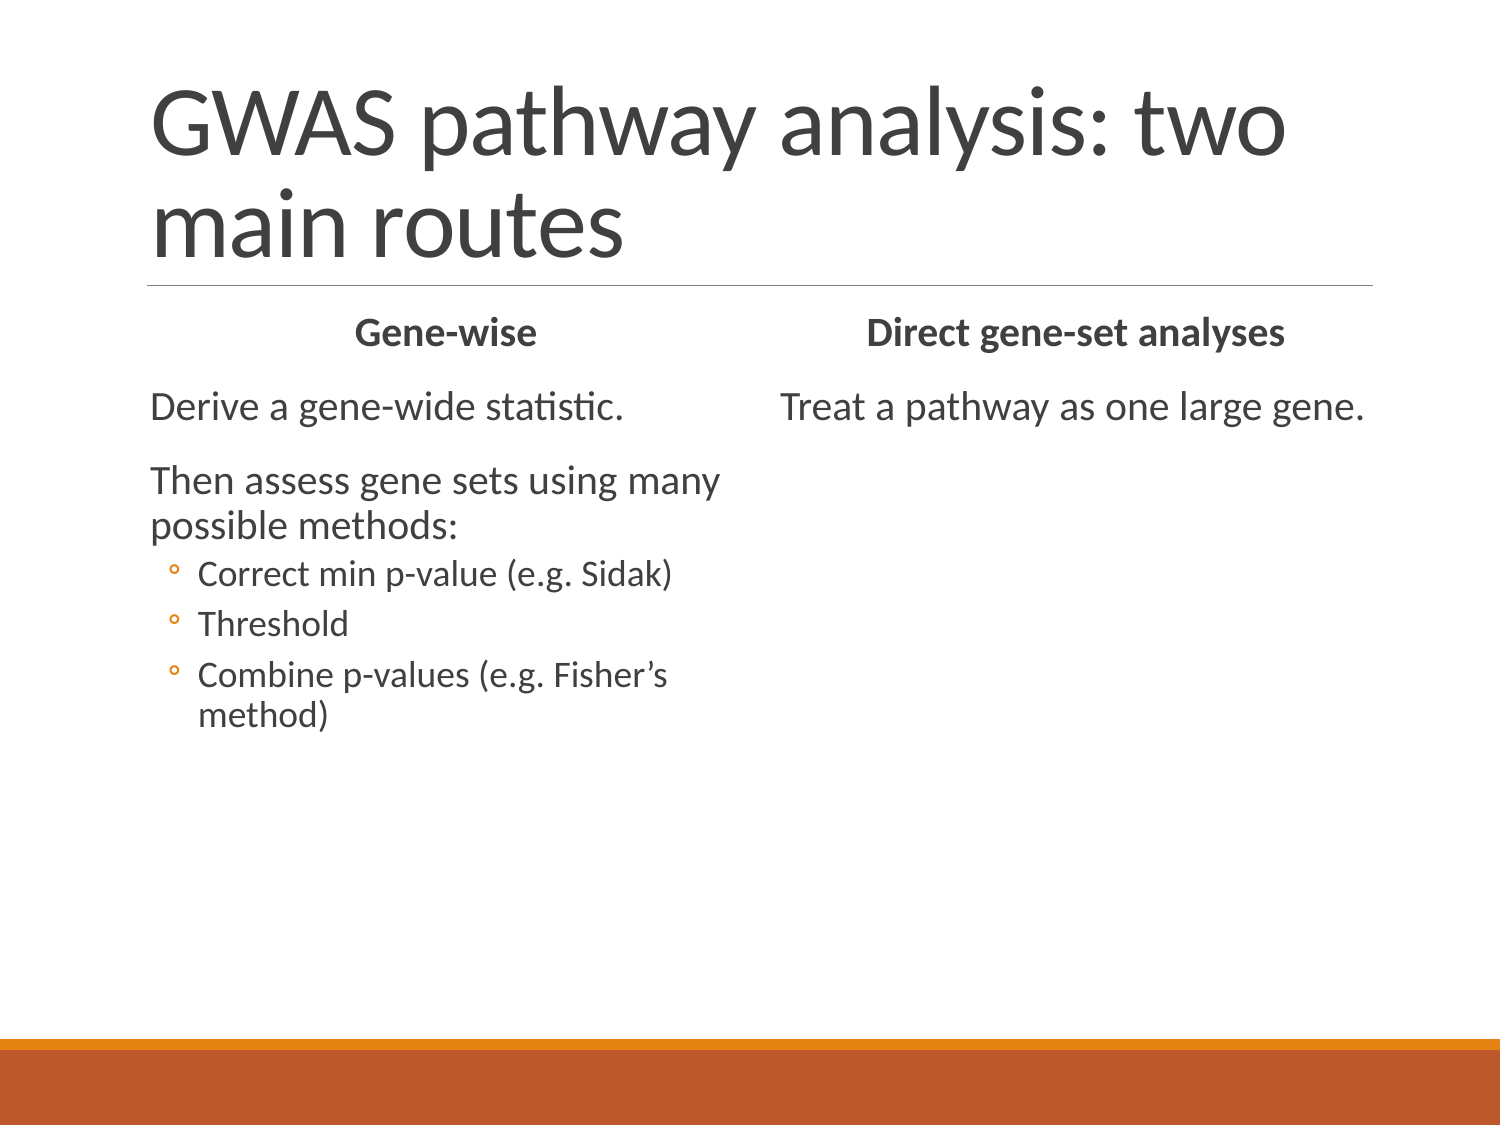

# GWAS pathway analysis: two main routes
Gene-wise
Derive a gene-wide statistic.
Then assess gene sets using many possible methods:
Correct min p-value (e.g. Sidak)
Threshold
Combine p-values (e.g. Fisher’s method)

Direct gene-set analyses
Treat a pathway as one large gene.